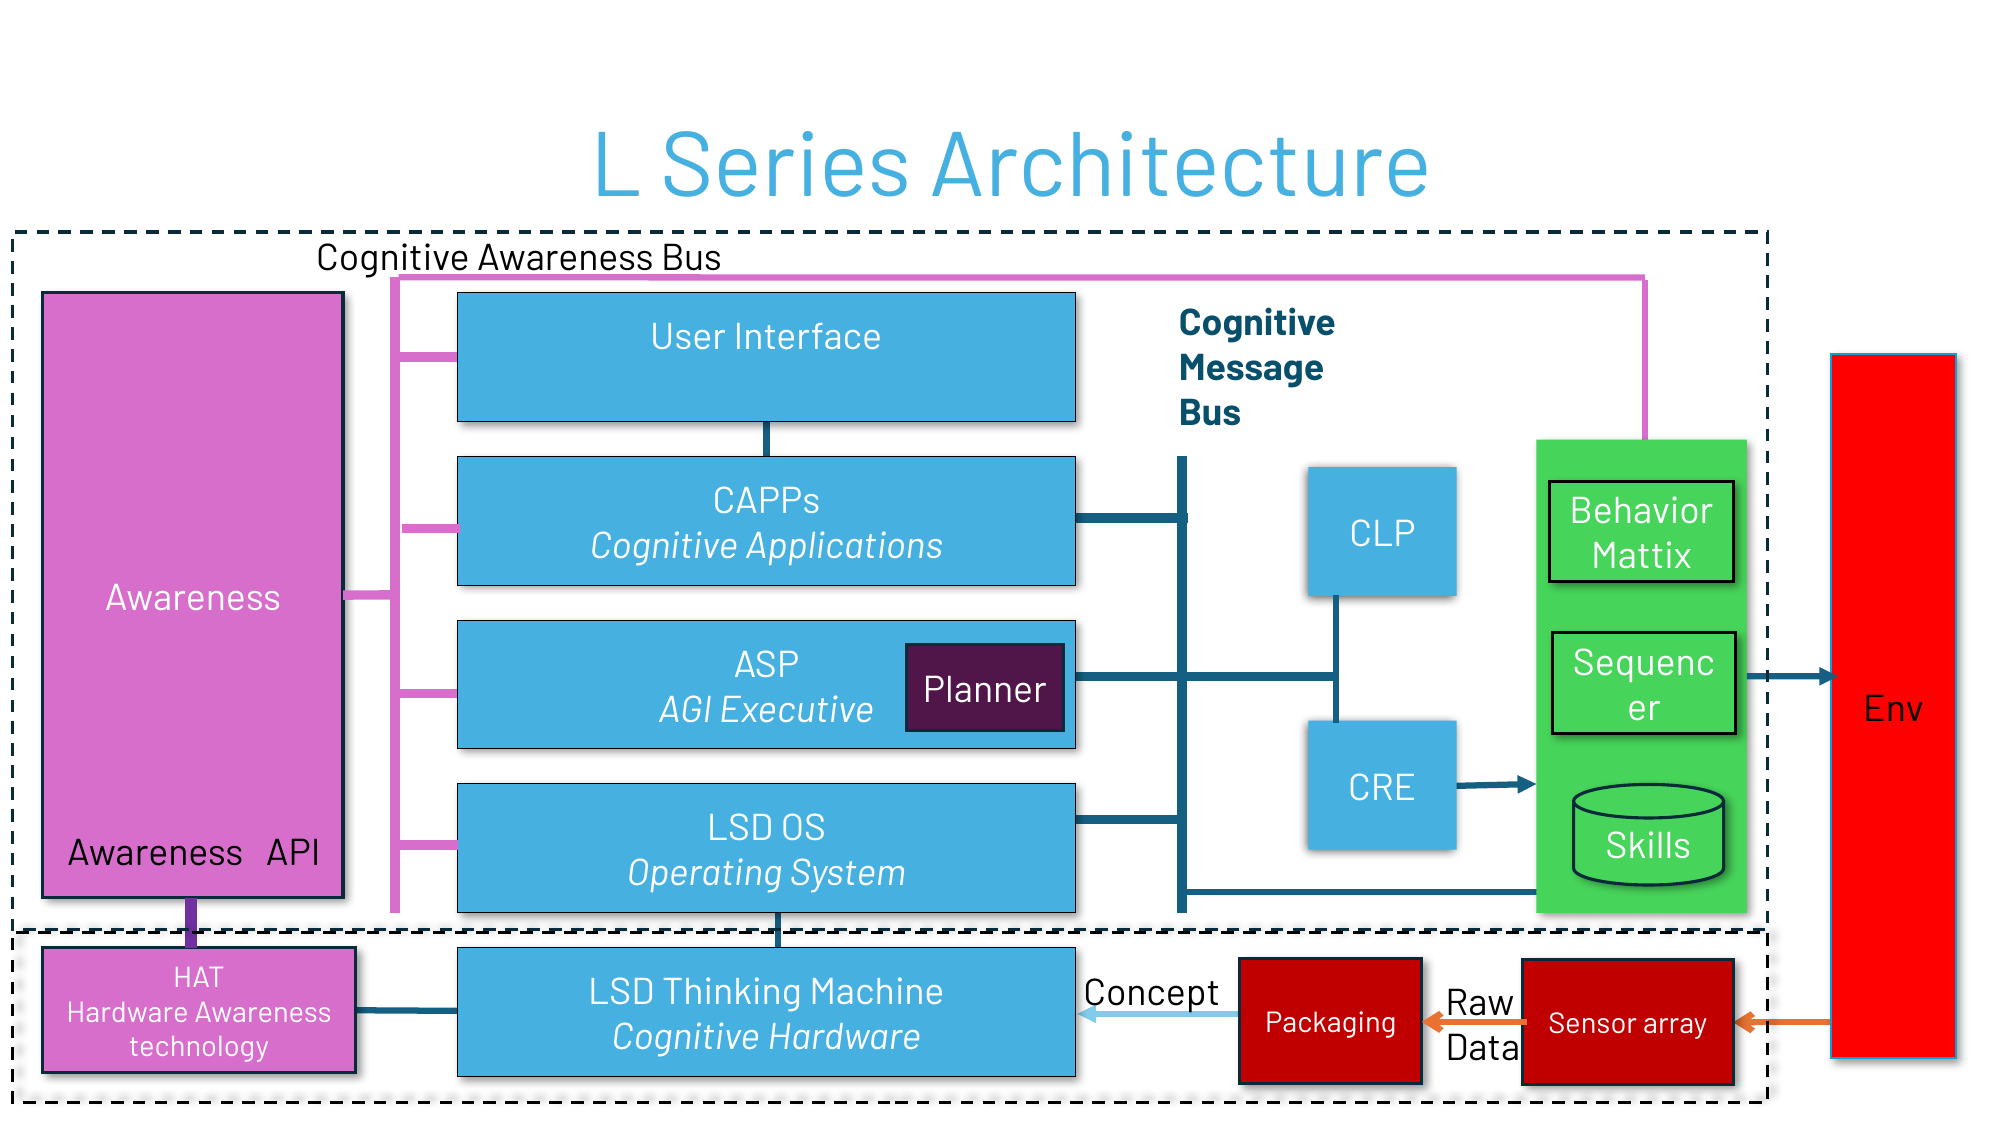

# L Series Architecture

CRE
CLP
Cognitive Awareness Bus

Cognitive
Message
Bus
Awareness
User Interface

Env

CAPPs
Cognitive Applications
CLP
Behavior
Mattix
ASP
AGI Executive
Sequencer
Planner
CRE
LSD OS
Operating System
Skills
Awareness   API

HAT
Hardware Awareness technology
LSD Thinking Machine
Cognitive Hardware
Packaging
Sensor array
Concept
Raw
Data